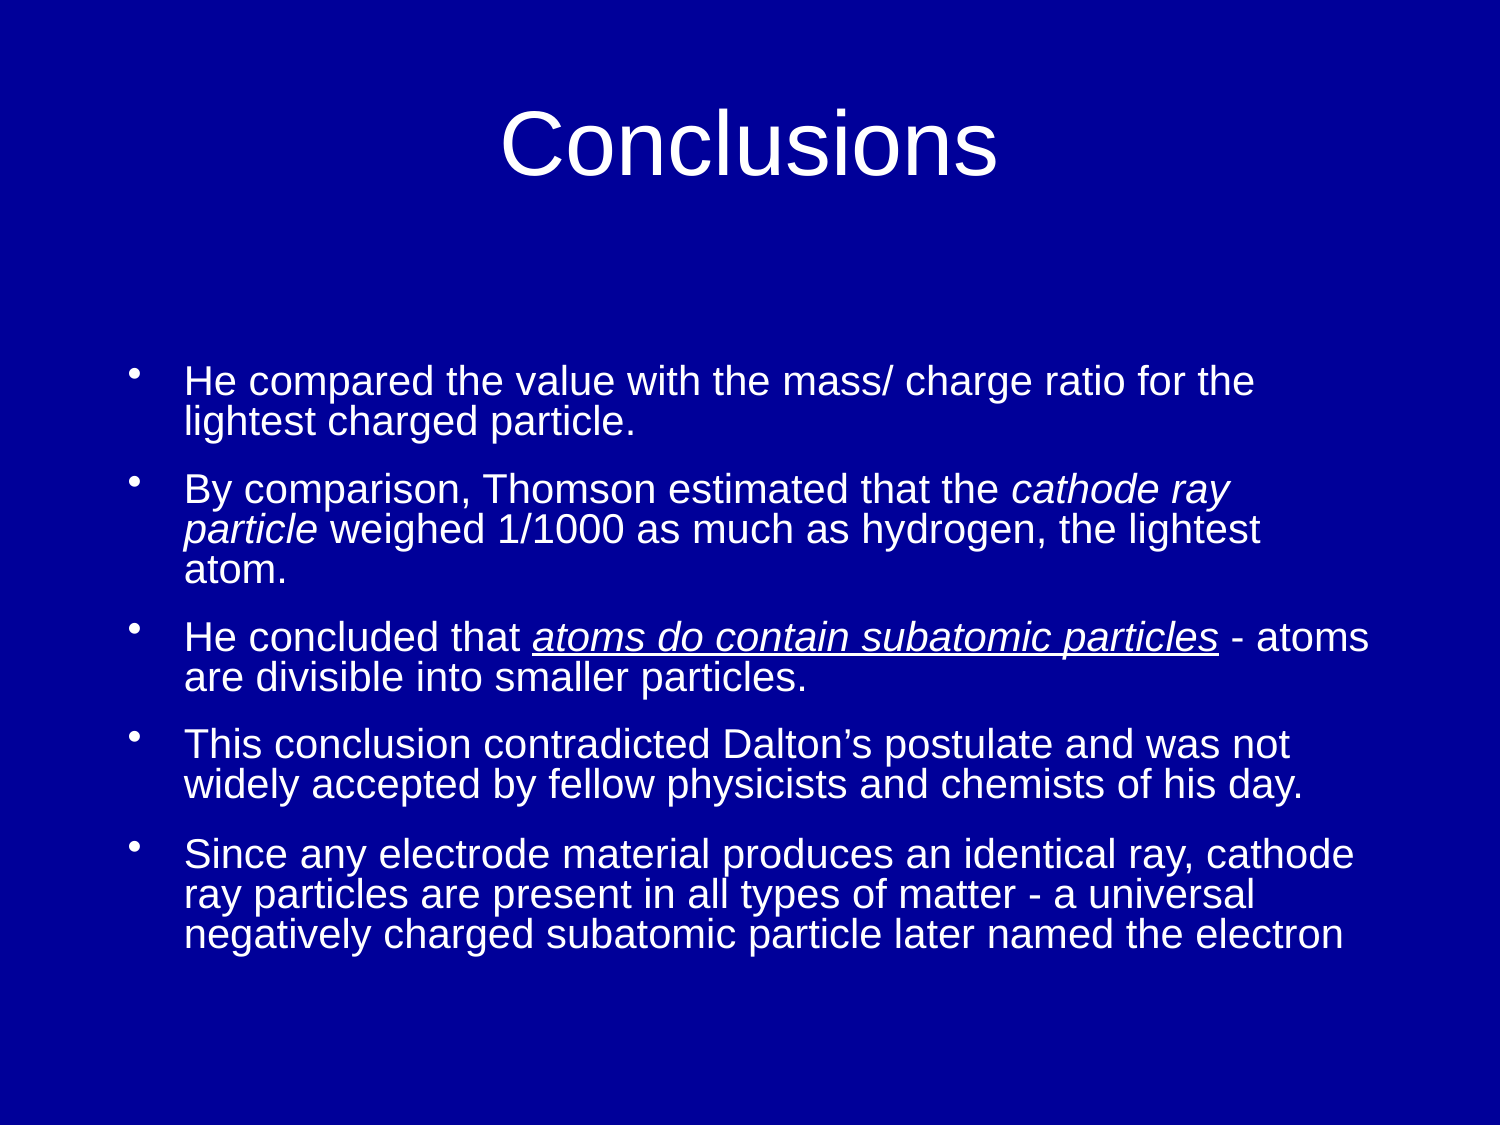

# Conclusions

He compared the value with the mass/ charge ratio for the lightest charged particle.

By comparison, Thomson estimated that the cathode ray particle weighed 1/1000 as much as hydrogen, the lightest atom.

He concluded that atoms do contain subatomic particles - atoms are divisible into smaller particles.

This conclusion contradicted Dalton’s postulate and was not widely accepted by fellow physicists and chemists of his day.

Since any electrode material produces an identical ray, cathode ray particles are present in all types of matter - a universal negatively charged subatomic particle later named the electron